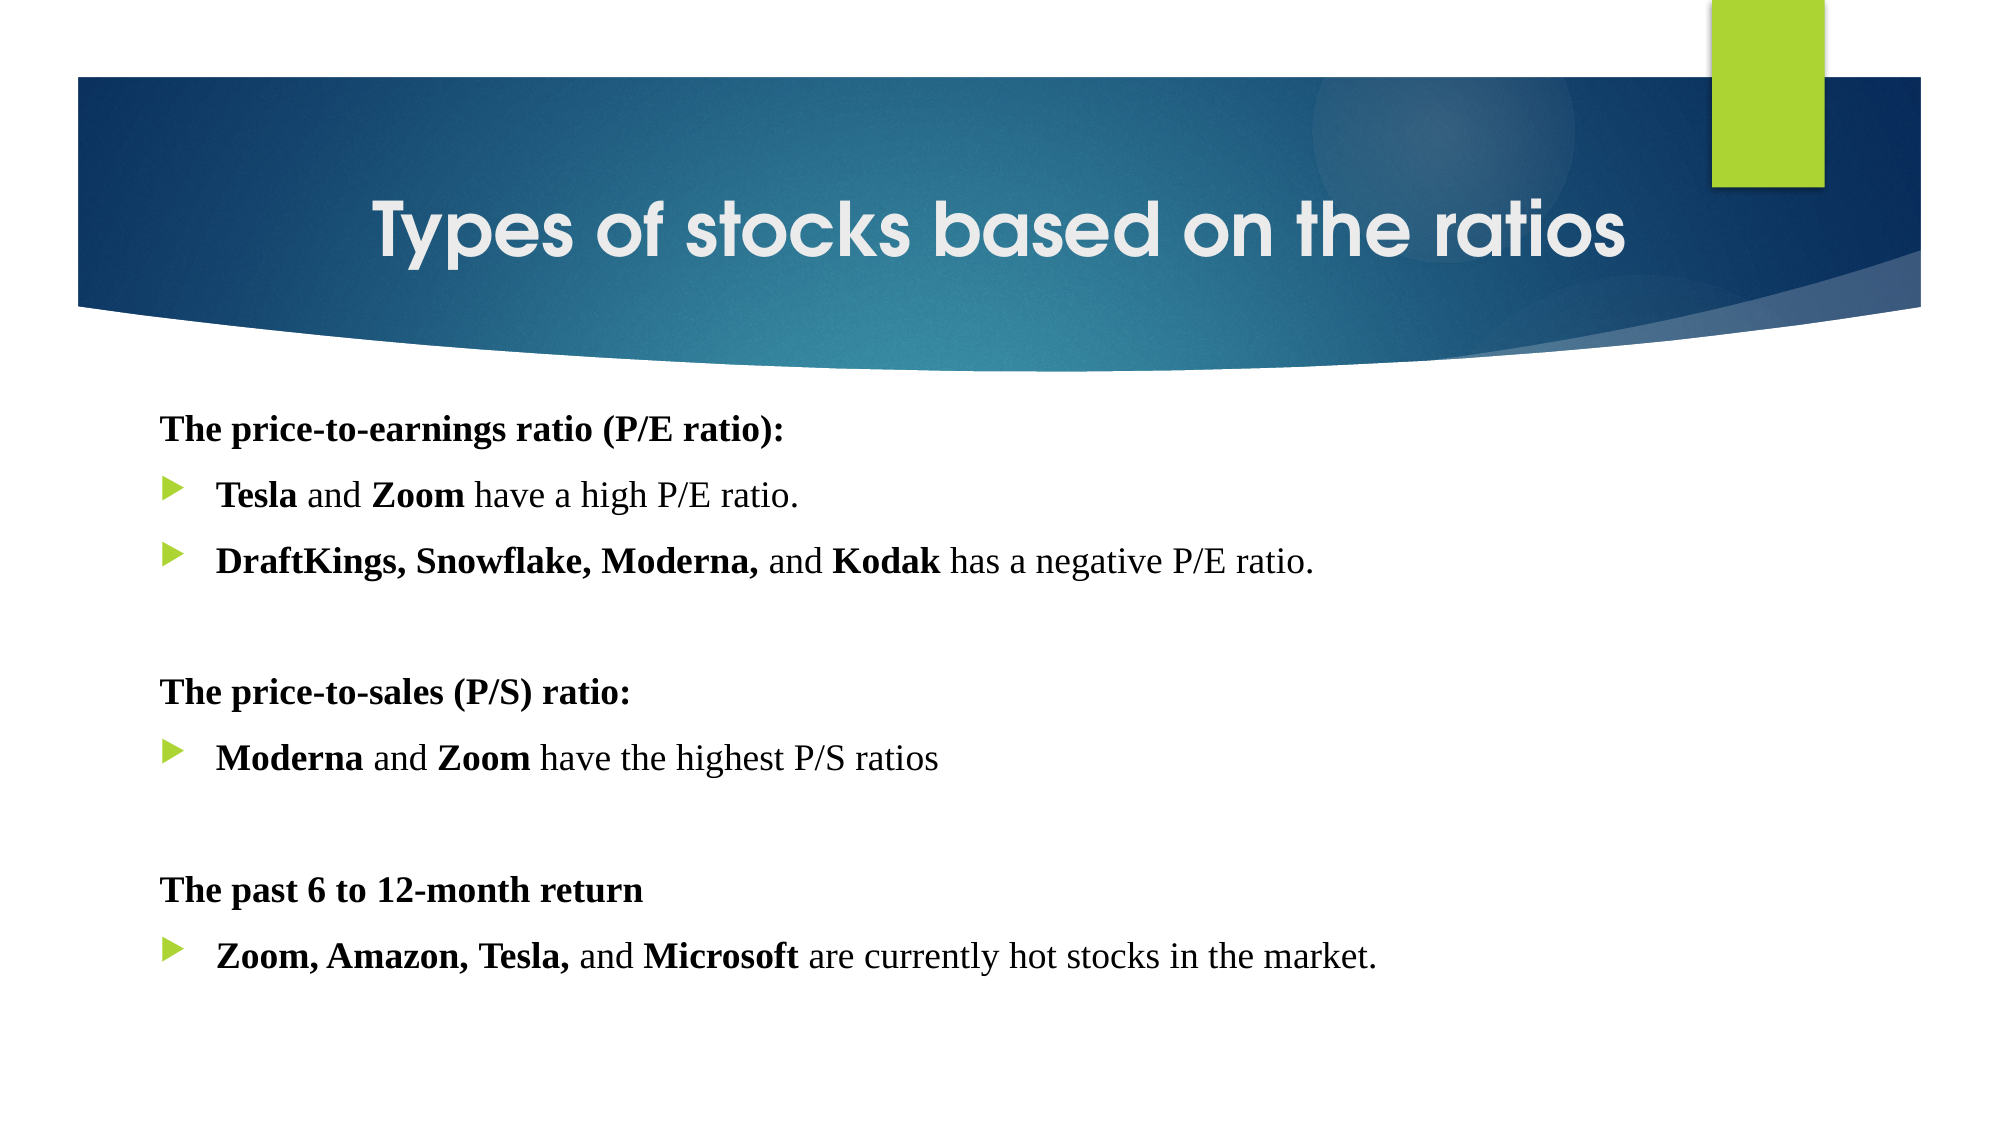

# Types of stocks based on the ratios

The price-to-earnings ratio (P/E ratio):
Tesla and Zoom have a high P/E ratio.
DraftKings, Snowflake, Moderna, and Kodak has a negative P/E ratio.

The price-to-sales (P/S) ratio:
Moderna and Zoom have the highest P/S ratios

The past 6 to 12-month return
Zoom, Amazon, Tesla, and Microsoft are currently hot stocks in the market.